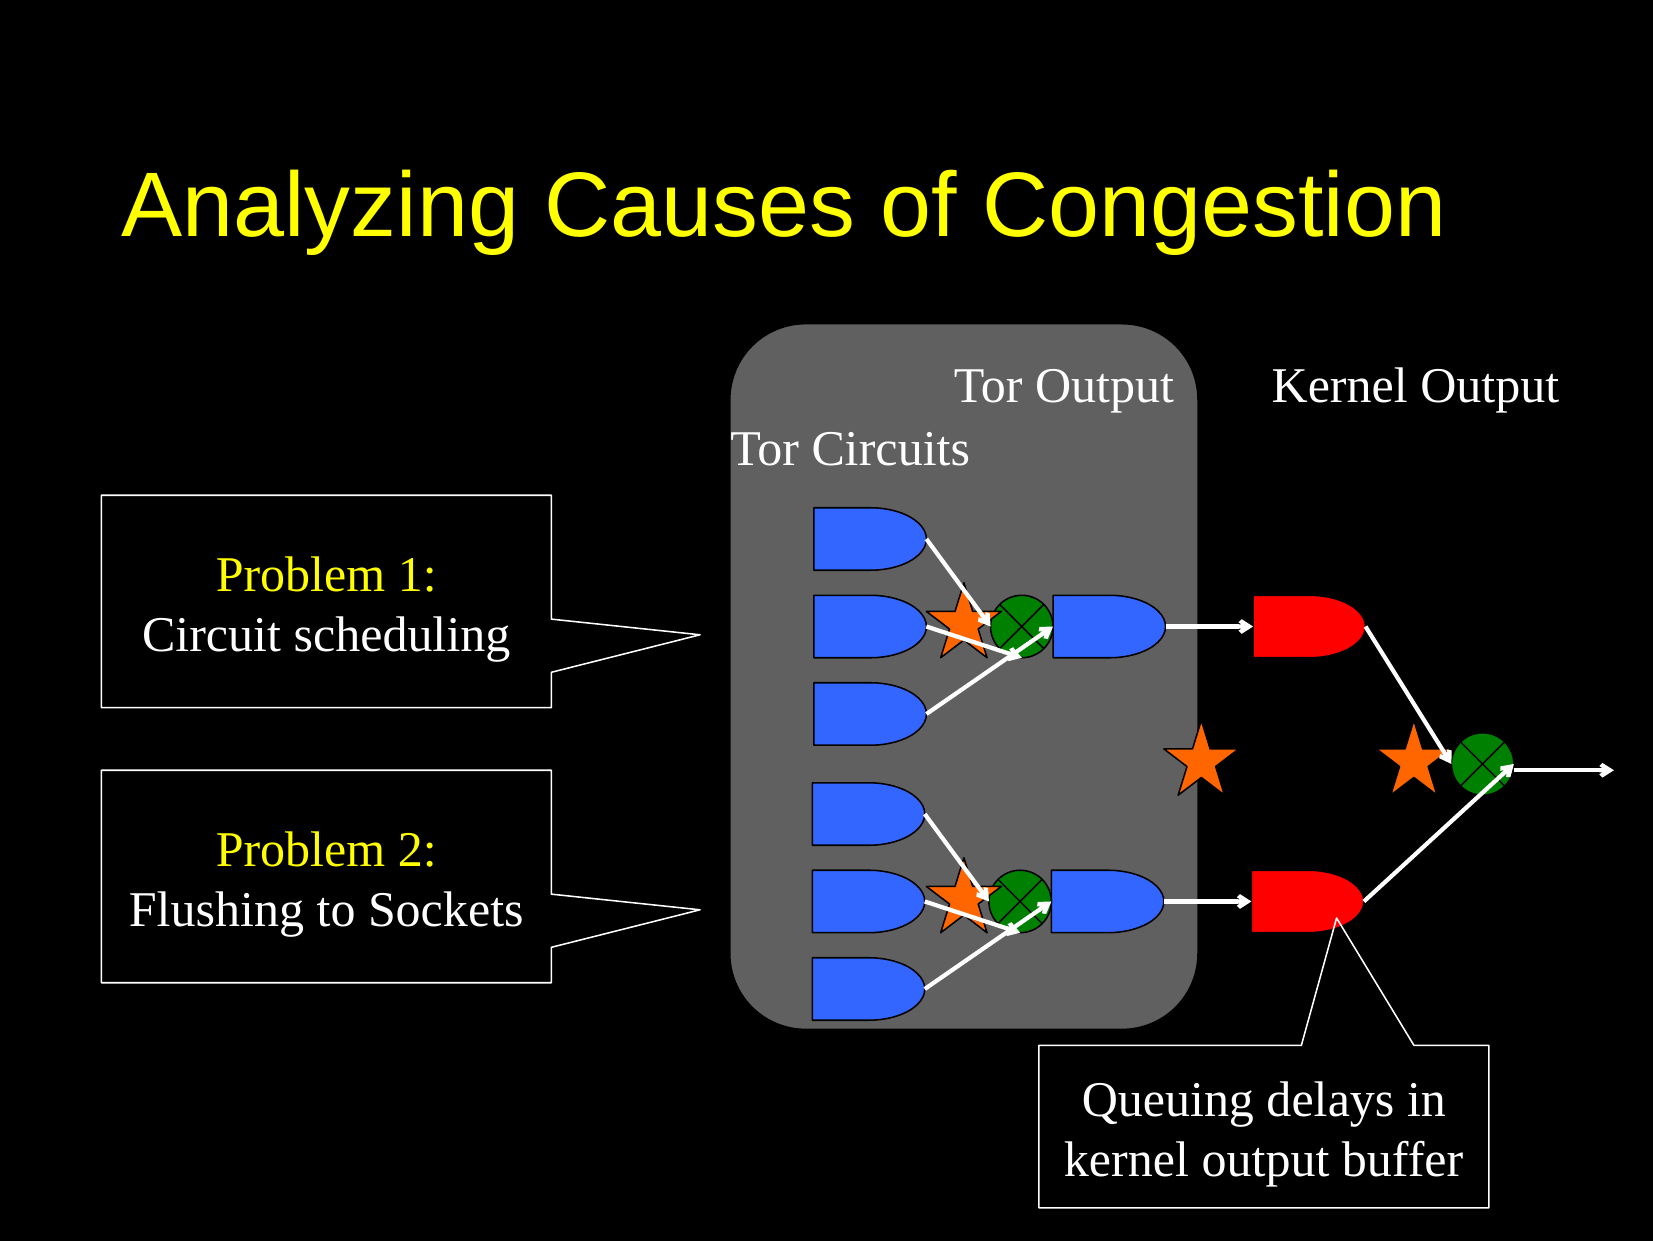

# Analyzing Causes of Congestion

Tor Output
Kernel Output
Tor Circuits
Problem 1:
Circuit scheduling

Problem 2:
Flushing to Sockets

Queuing delays in kernel output buffer